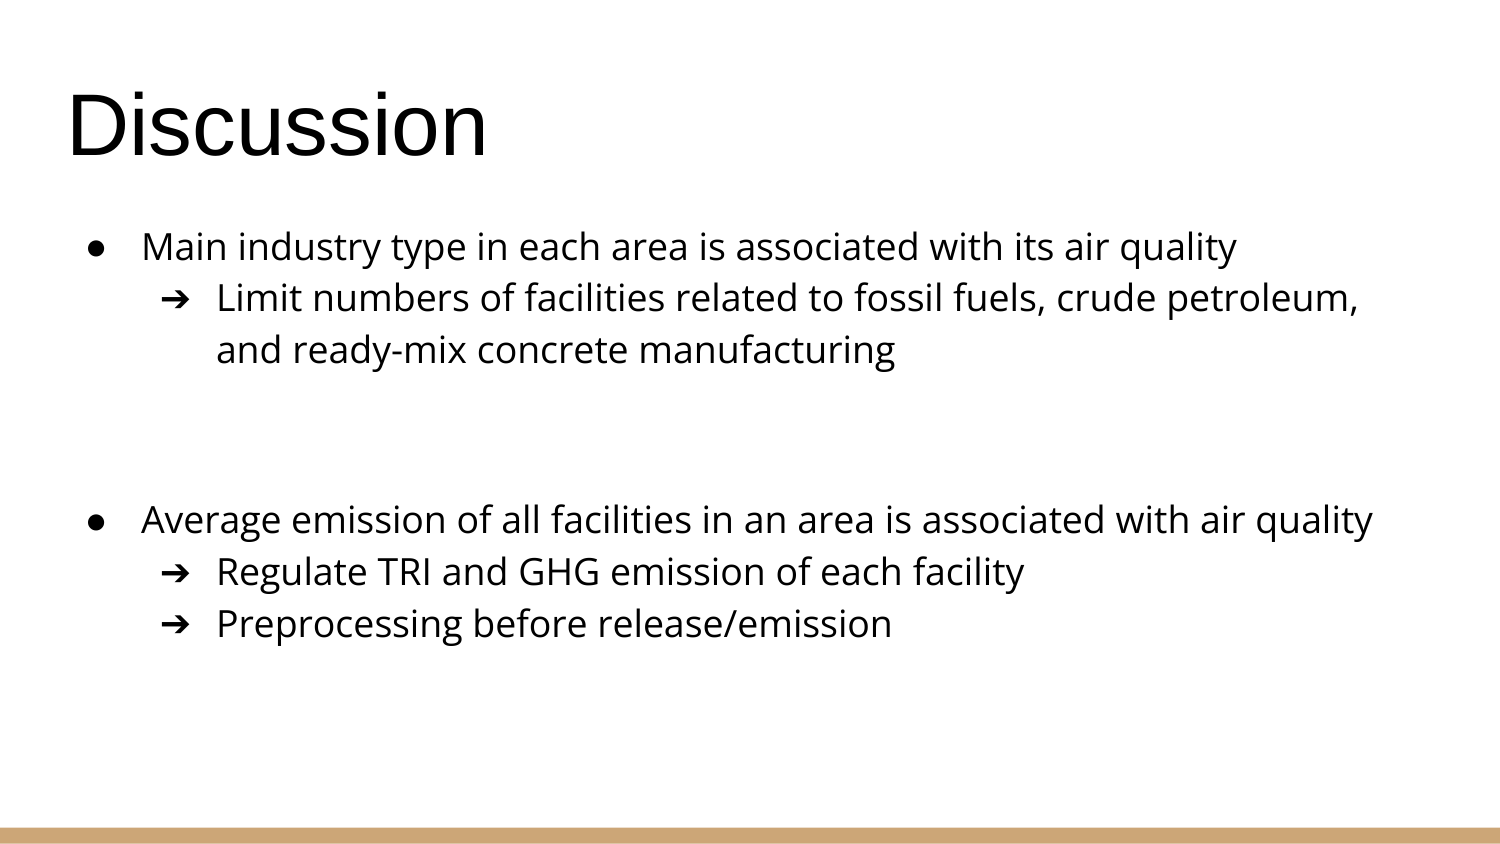

# Discussion
Main industry type in each area is associated with its air quality
Limit numbers of facilities related to fossil fuels, crude petroleum, and ready-mix concrete manufacturing

Average emission of all facilities in an area is associated with air quality
Regulate TRI and GHG emission of each facility
Preprocessing before release/emission